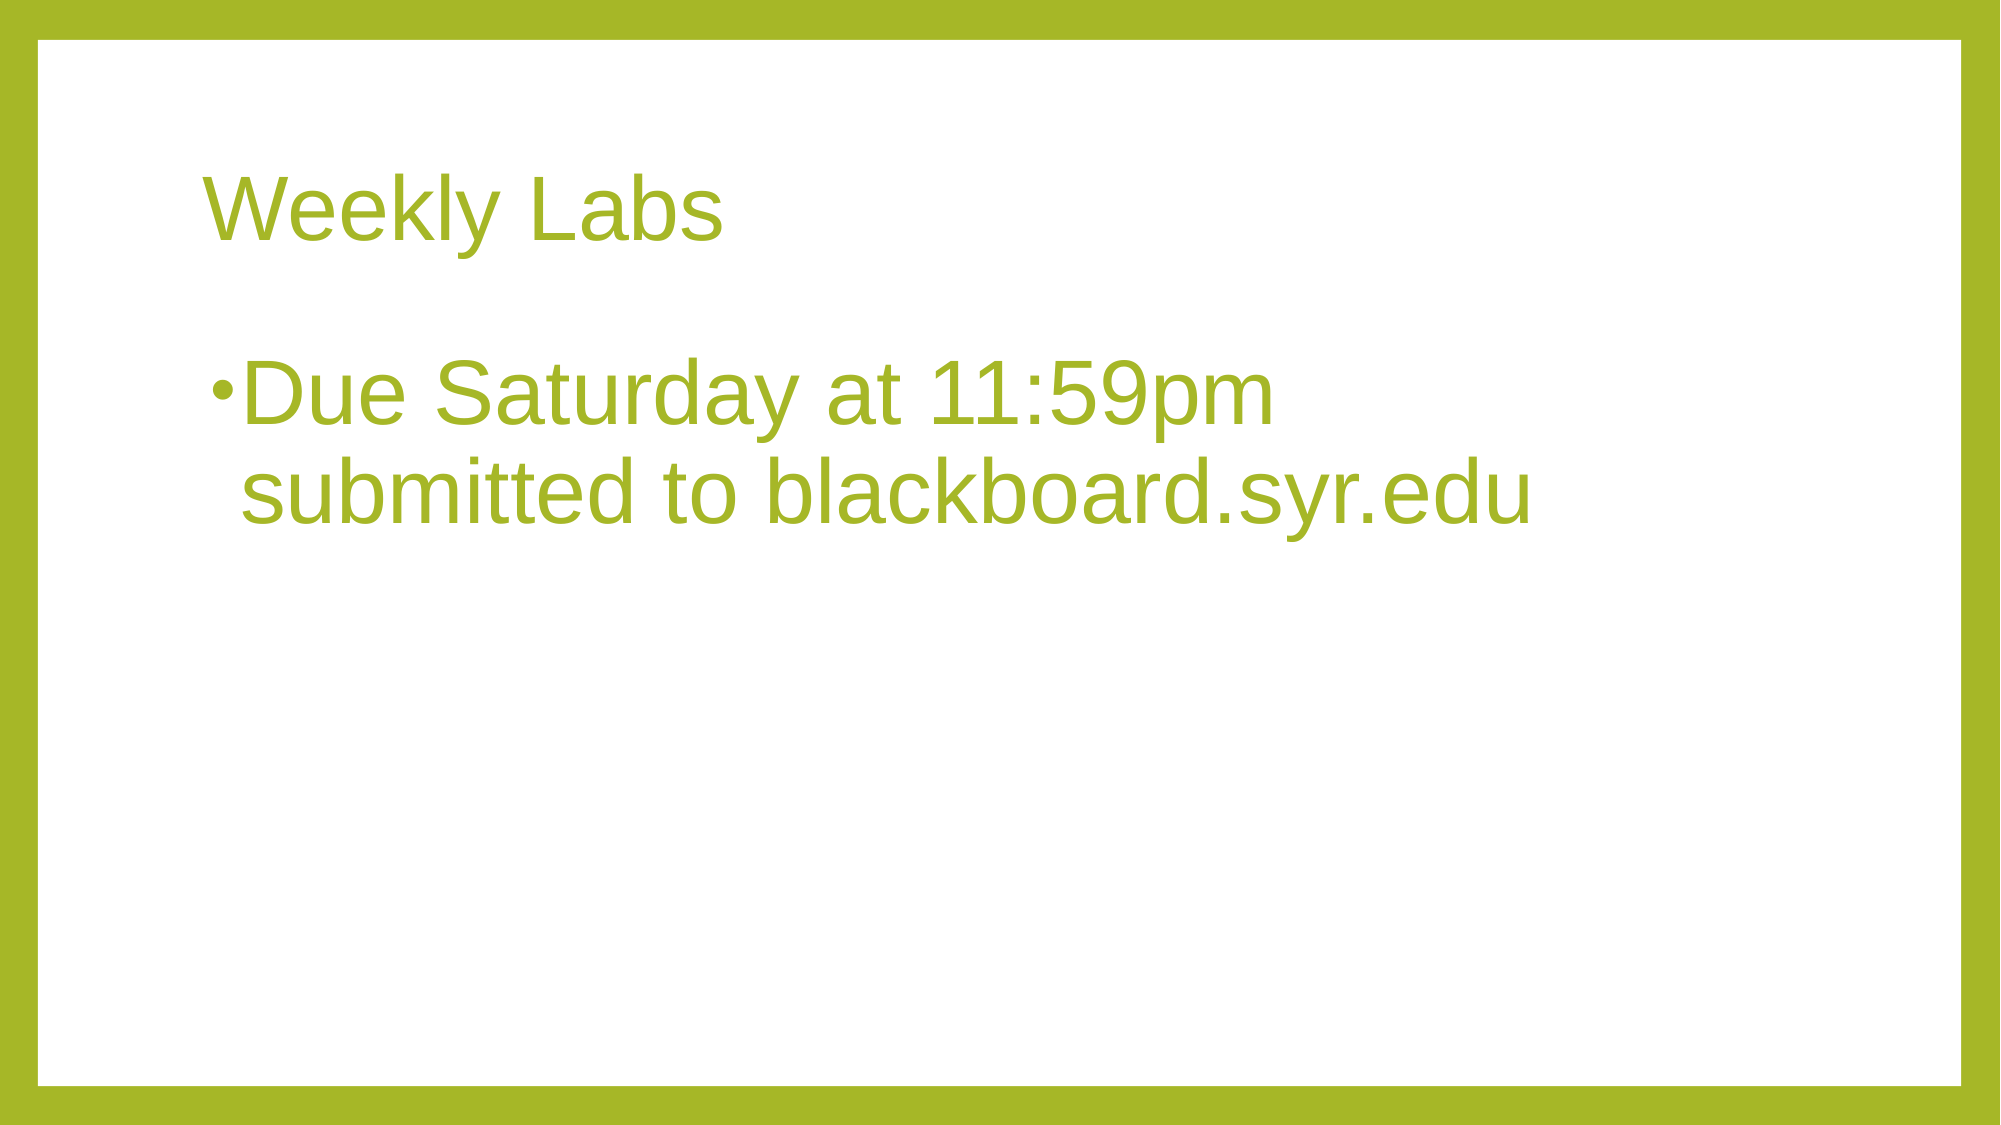

# Weekly Labs
Due Saturday at 11:59pm
submitted to blackboard.syr.edu